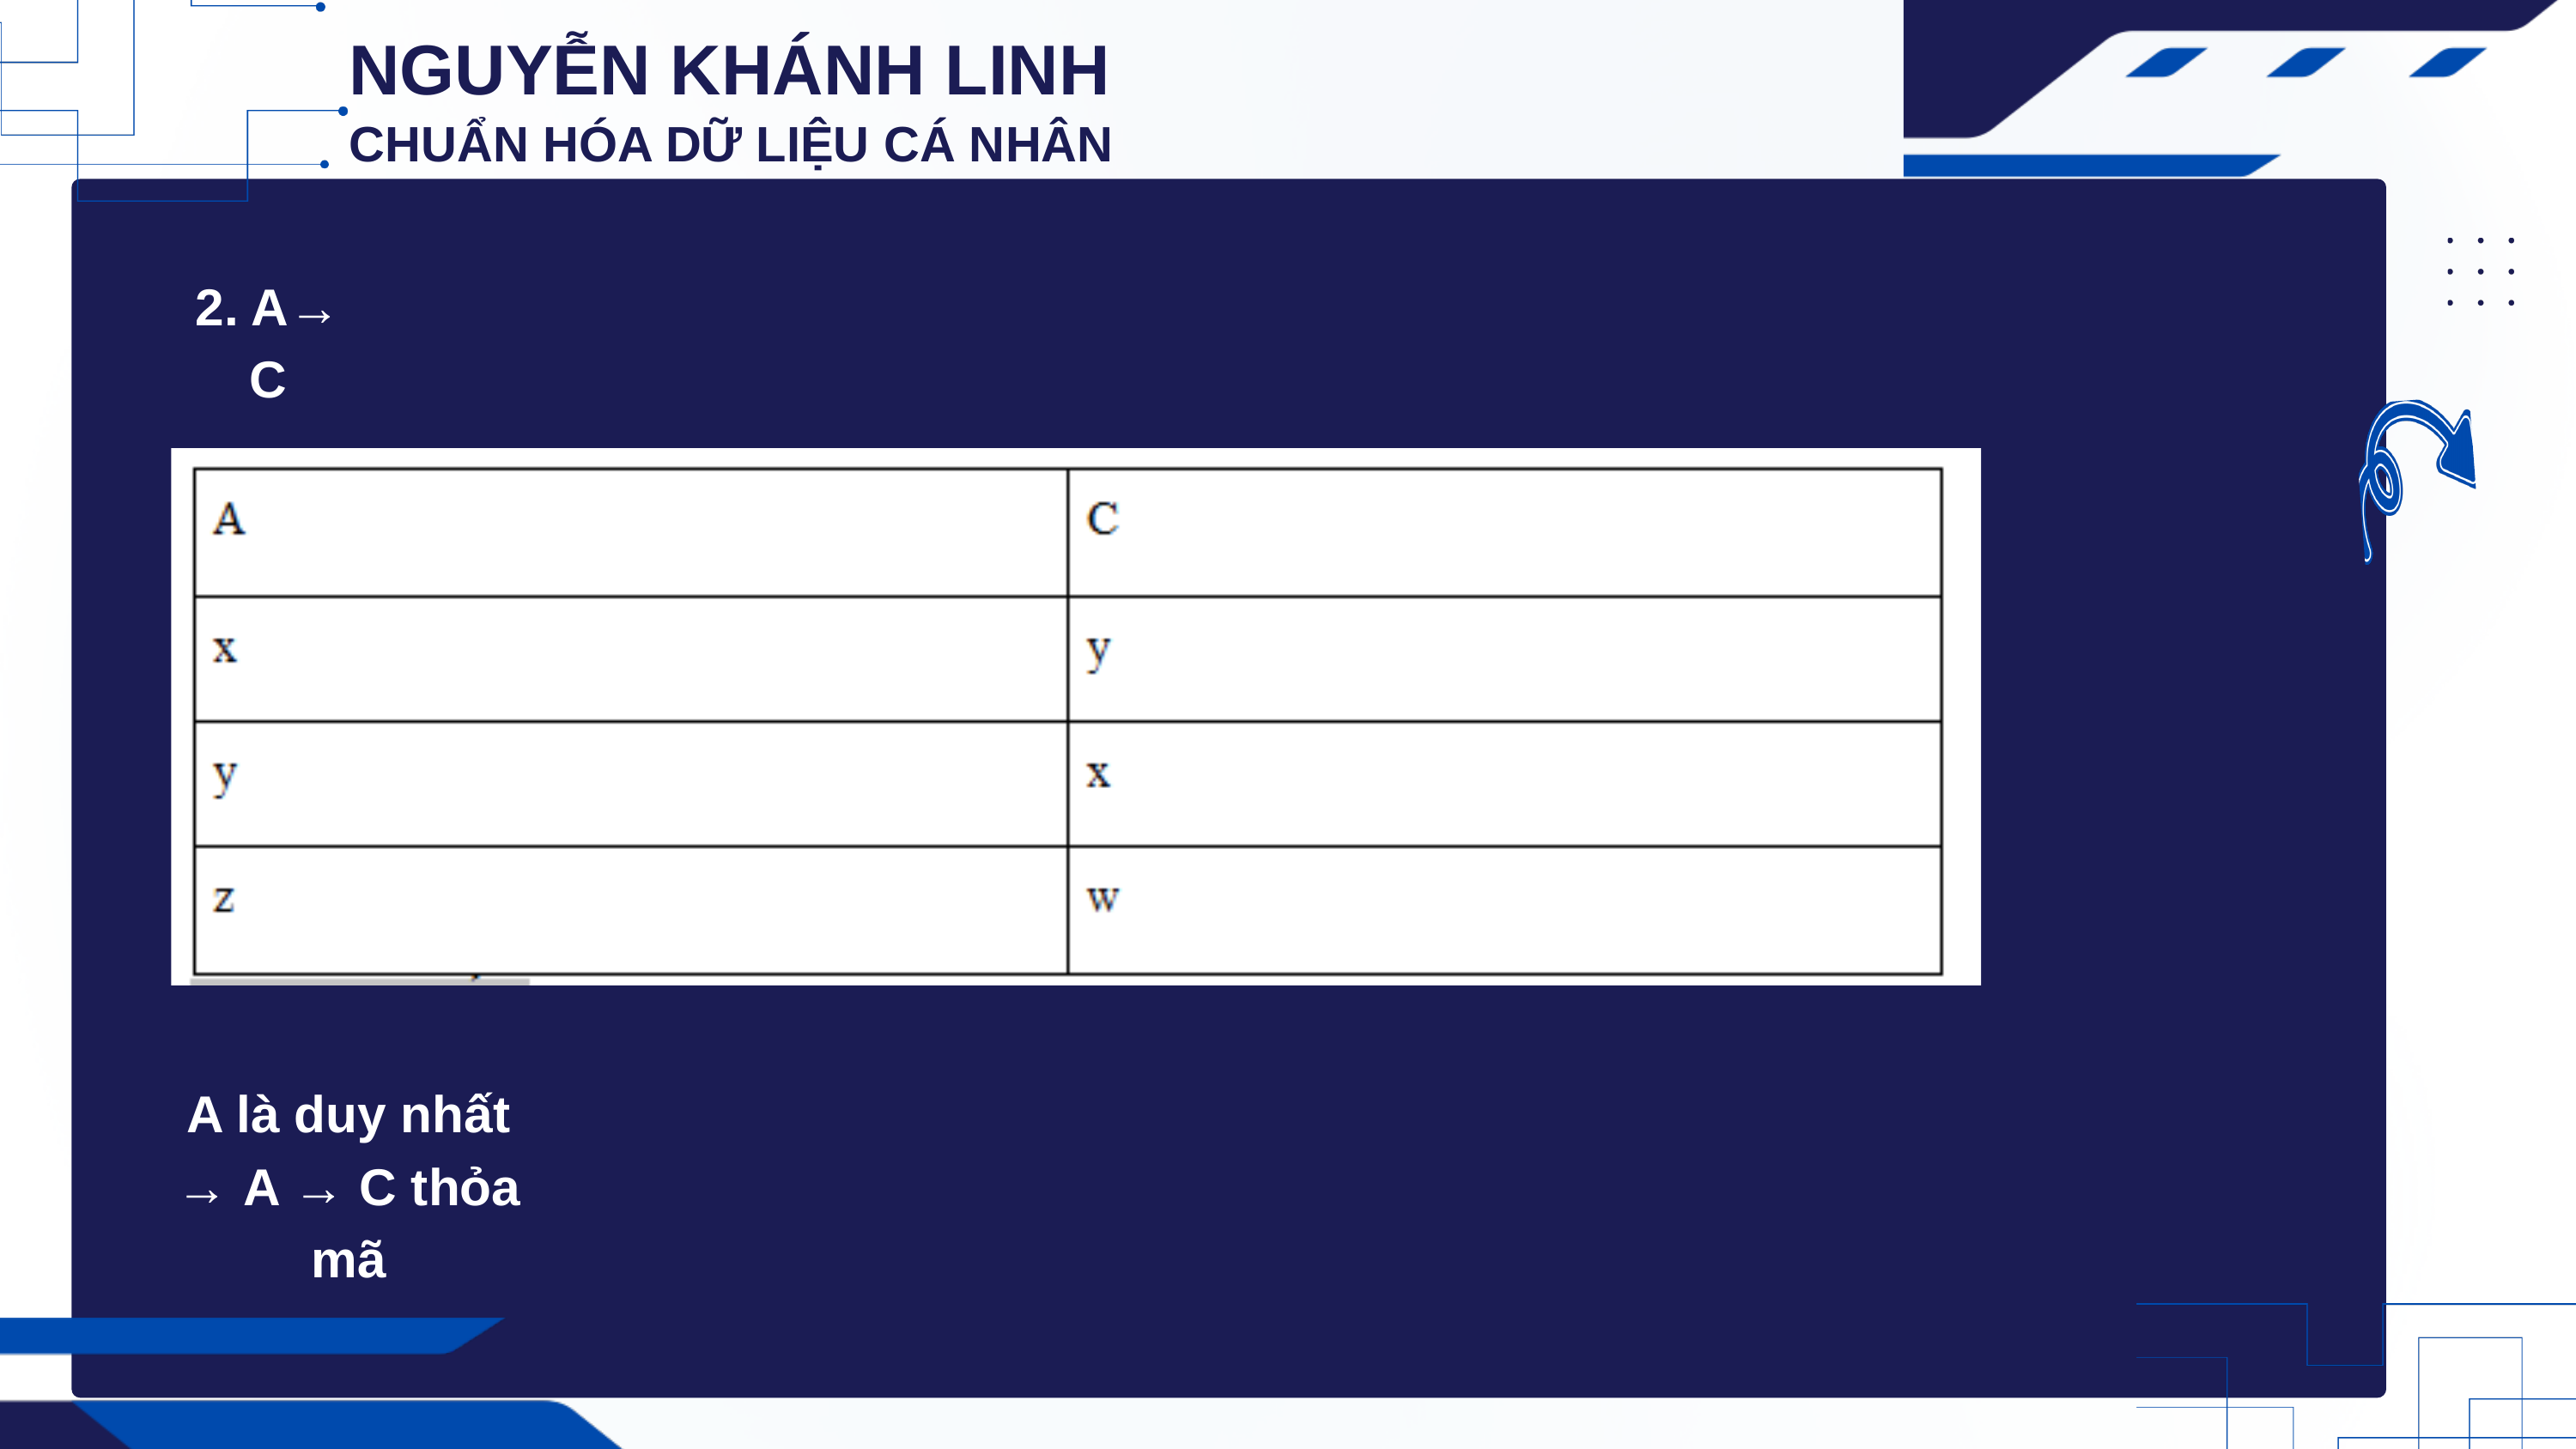

NGUYỄN KHÁNH LINH
CHUẨN HÓA DỮ LIỆU CÁ NHÂN

2. A→ C

A là duy nhất
→ A → C thỏa mã